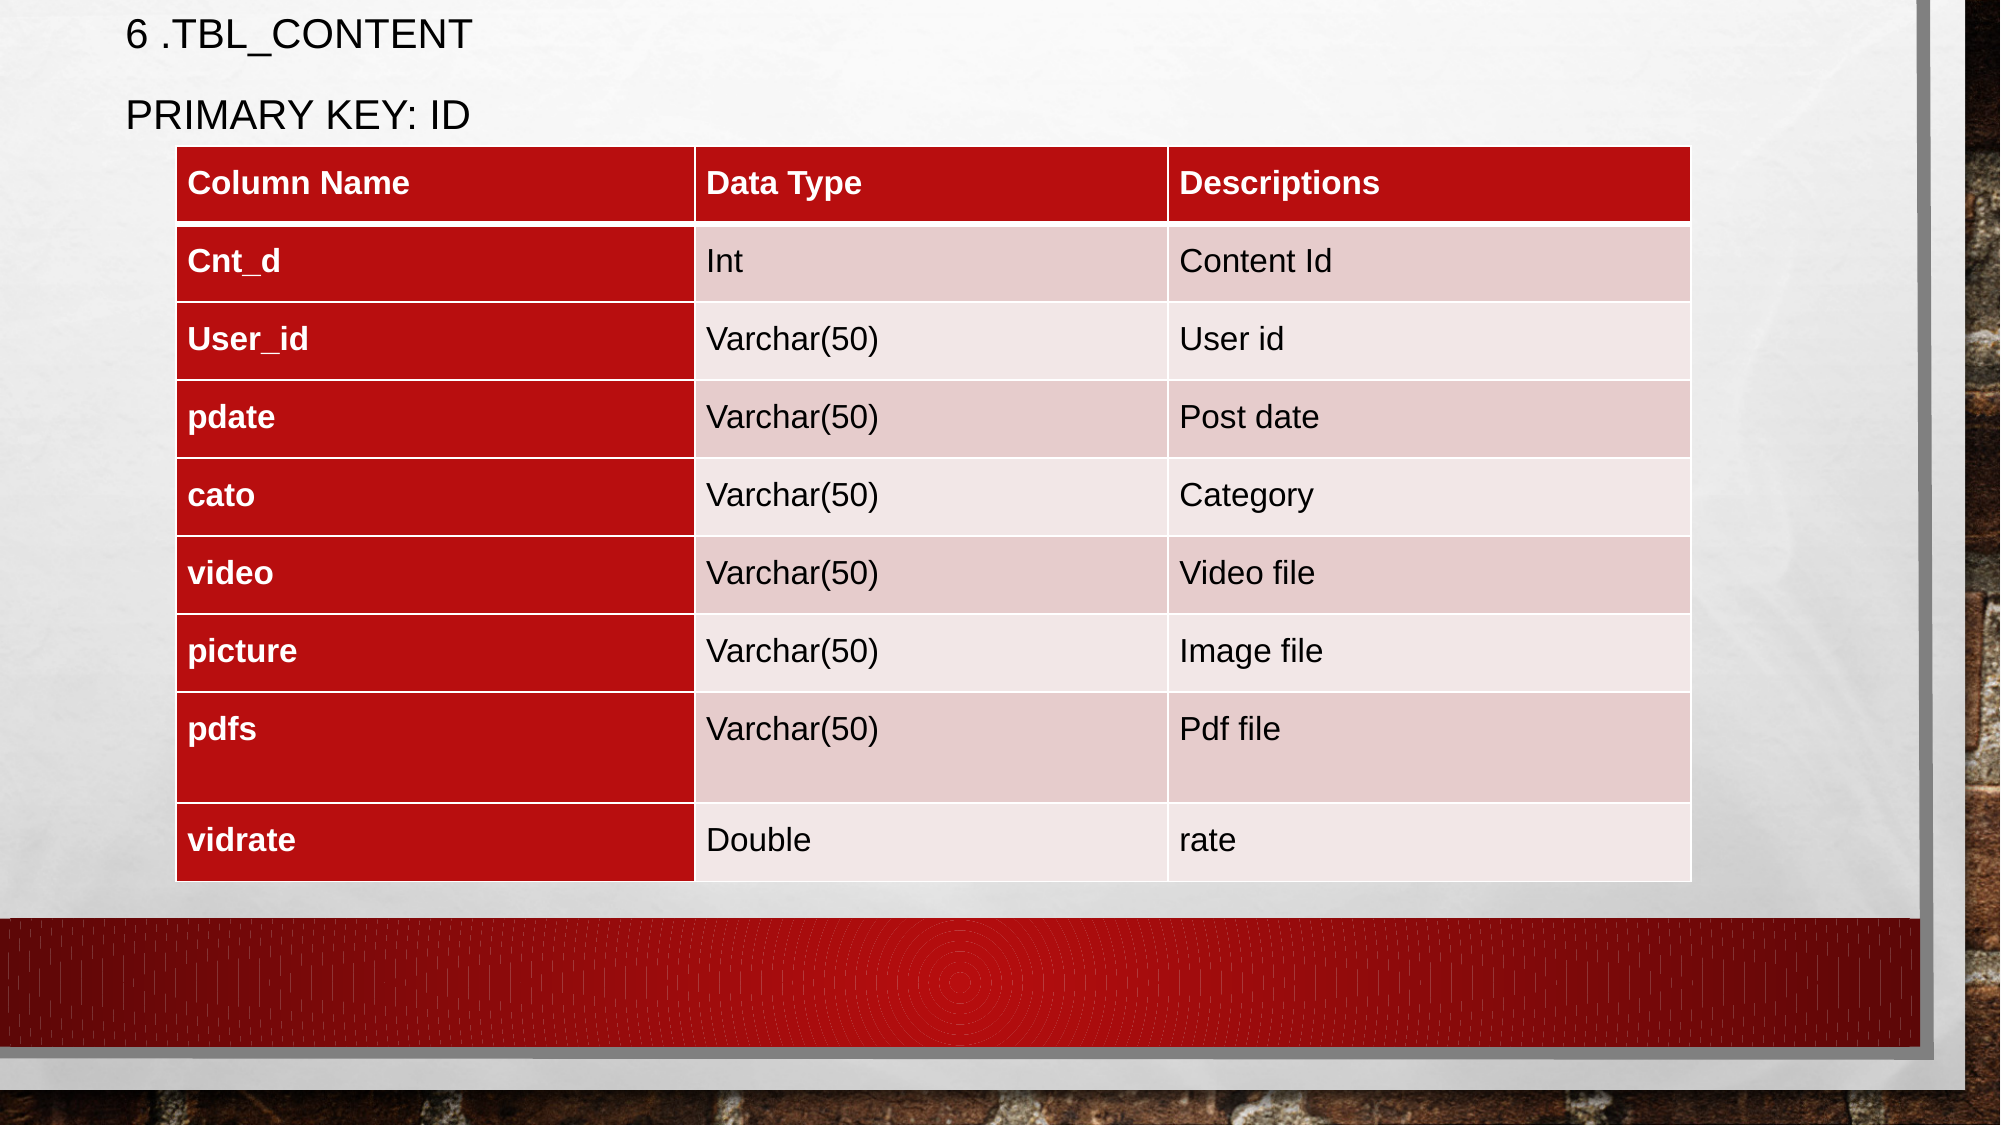

6 .tbl_content
Primary key: Id

| Column Name | Data Type | Descriptions |
| --- | --- | --- |
| Cnt\_d | Int | Content Id |
| User\_id | Varchar(50) | User id |
| pdate | Varchar(50) | Post date |
| cato | Varchar(50) | Category |
| video | Varchar(50) | Video file |
| picture | Varchar(50) | Image file |
| pdfs | Varchar(50) | Pdf file |
| vidrate | Double | rate |